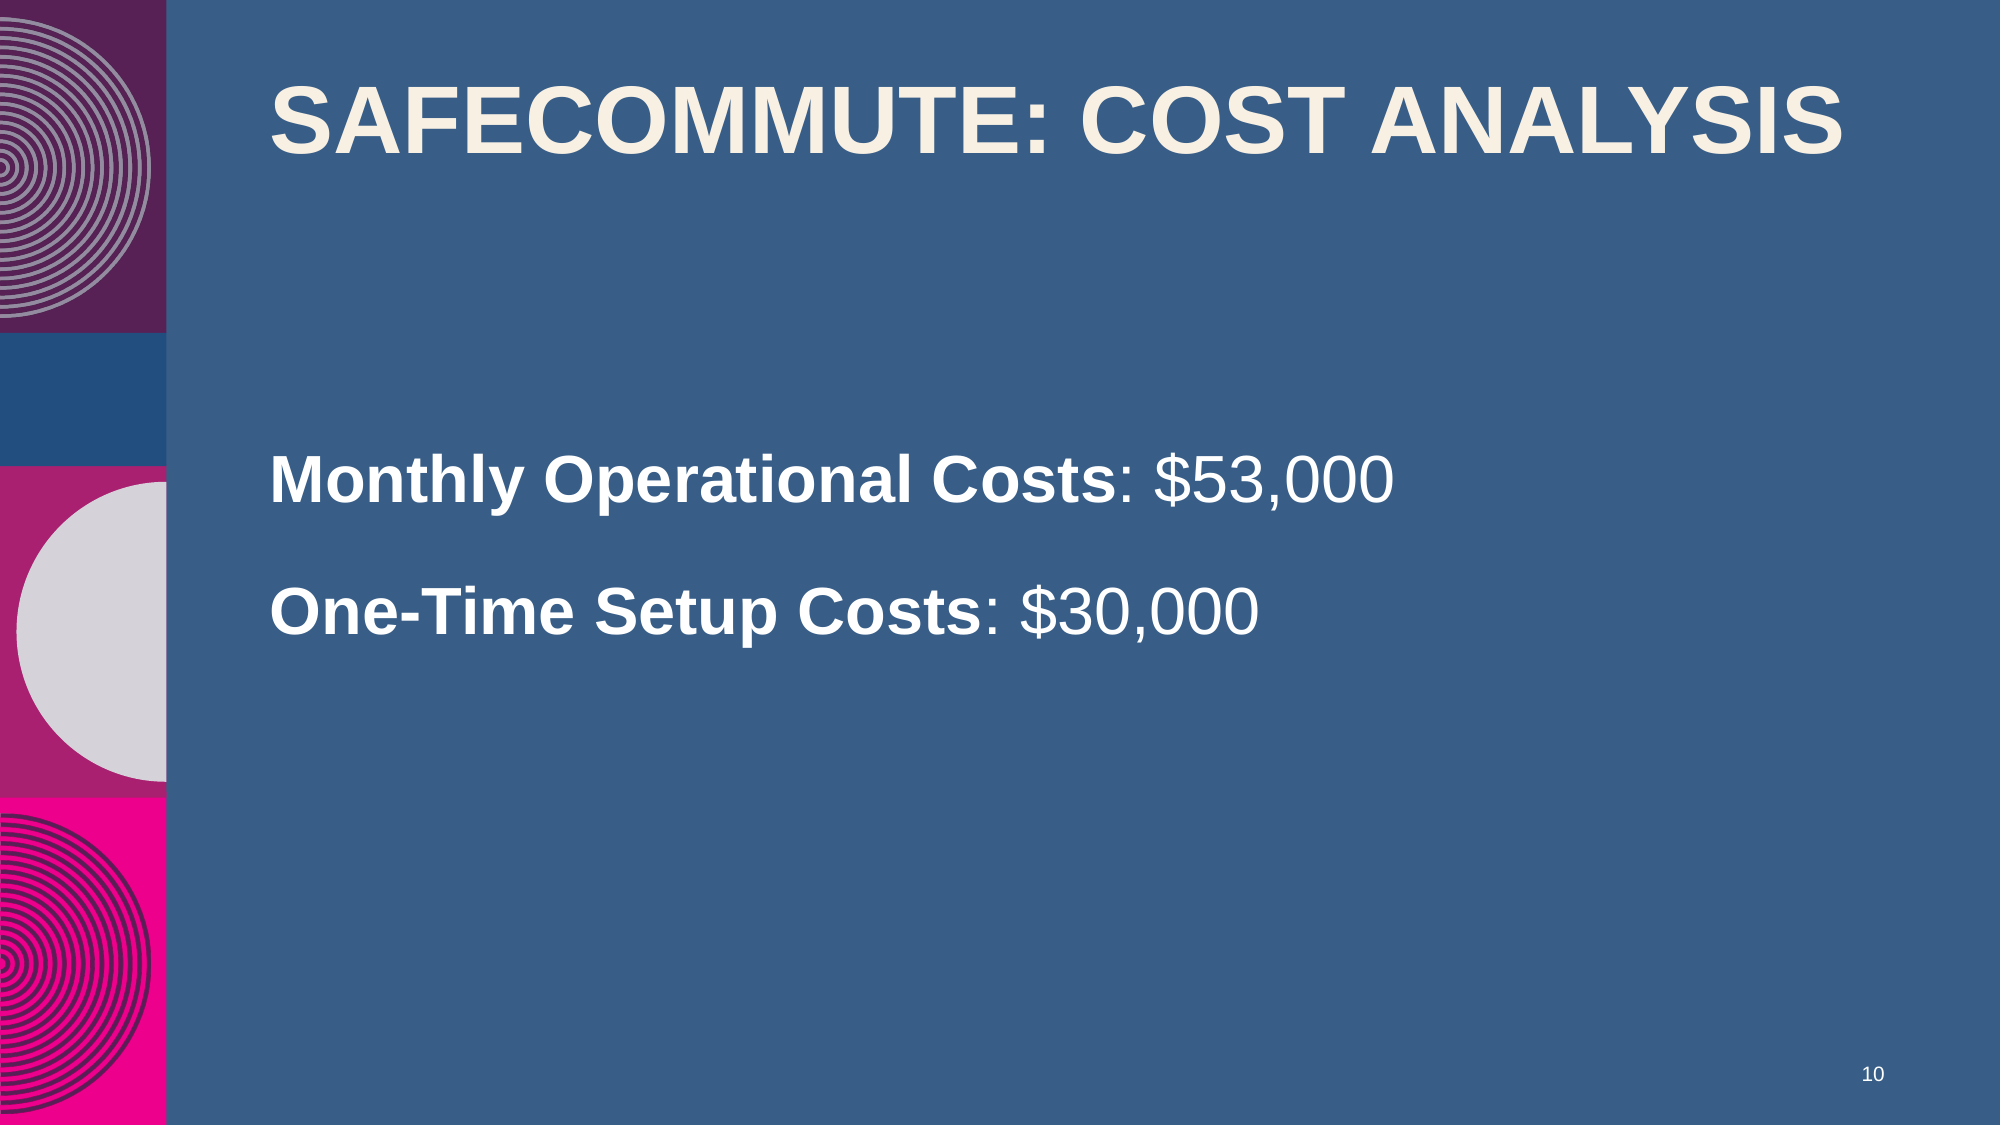

# SAFECOMMUTE: Cost Analysis
Monthly Operational Costs: $53,000
One-Time Setup Costs: $30,000
10